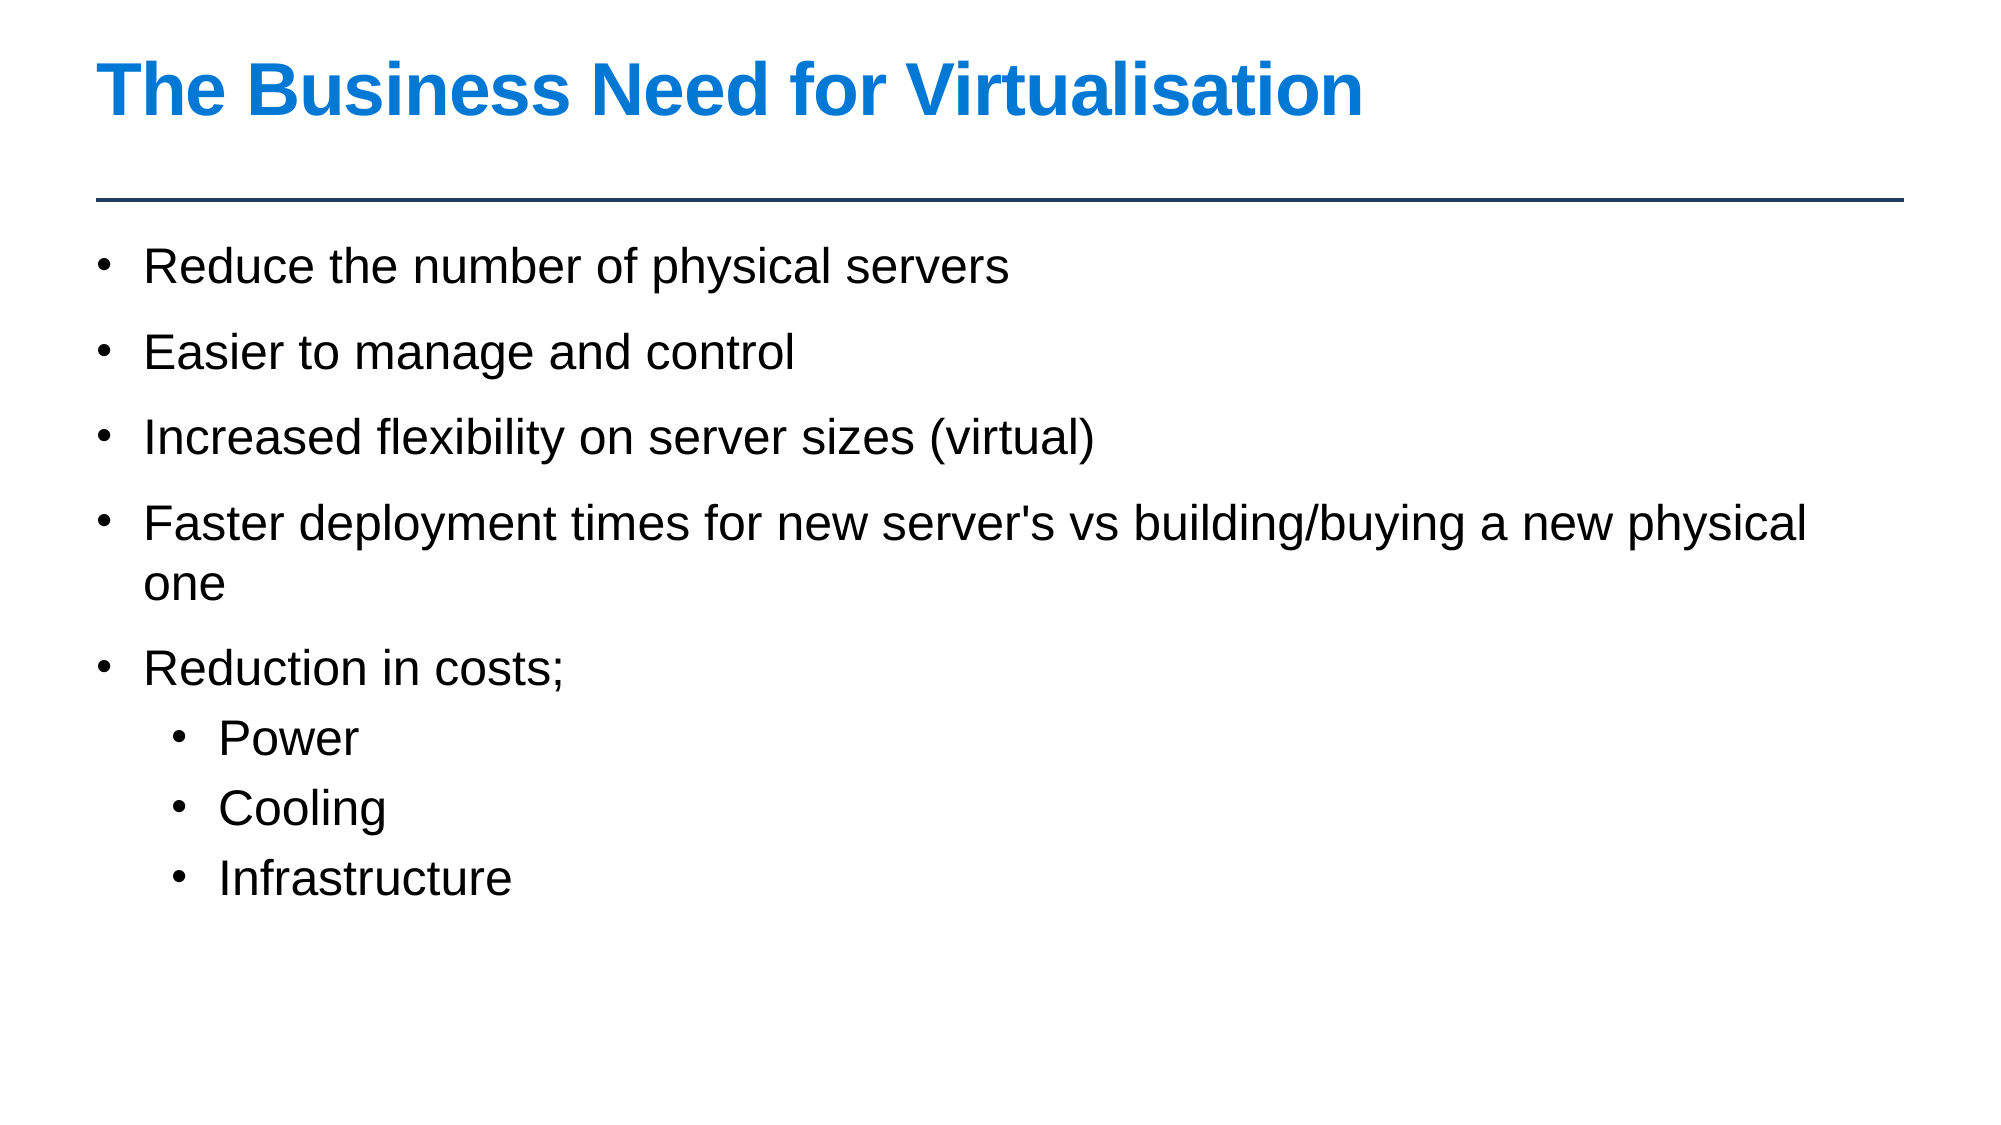

# The Business Need for Virtualisation
Reduce the number of physical servers
Easier to manage and control
Increased flexibility on server sizes (virtual)
Faster deployment times for new server's vs building/buying a new physical one
Reduction in costs;
Power
Cooling
Infrastructure